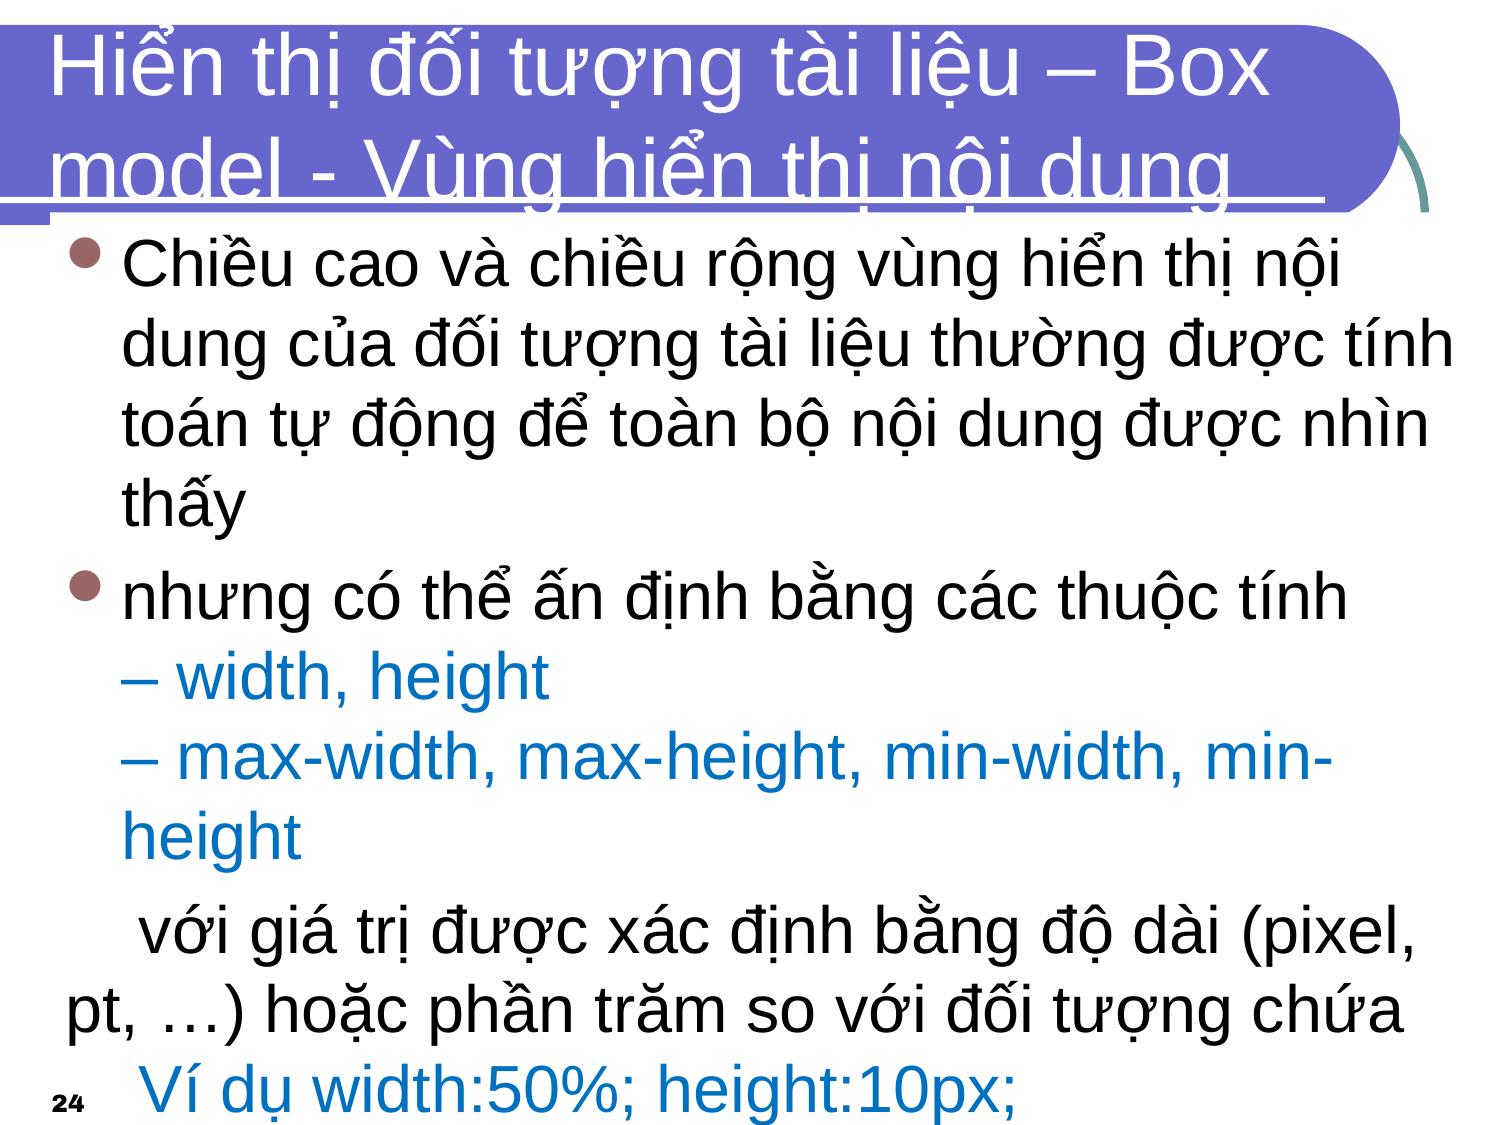

# Hiển thị đối tượng tài liệu – Box model - Vùng hiển thị nội dung
Chiều cao và chiều rộng vùng hiển thị nội dung của đối tượng tài liệu thường được tính toán tự động để toàn bộ nội dung được nhìn thấy
nhưng có thể ấn định bằng các thuộc tính
– width, height
– max-width, max-height, min-width, min-height
    với giá trị được xác định bằng độ dài (pixel, pt, …) hoặc phần trăm so với đối tượng chứa
    Ví dụ width:50%; height:10px;
24